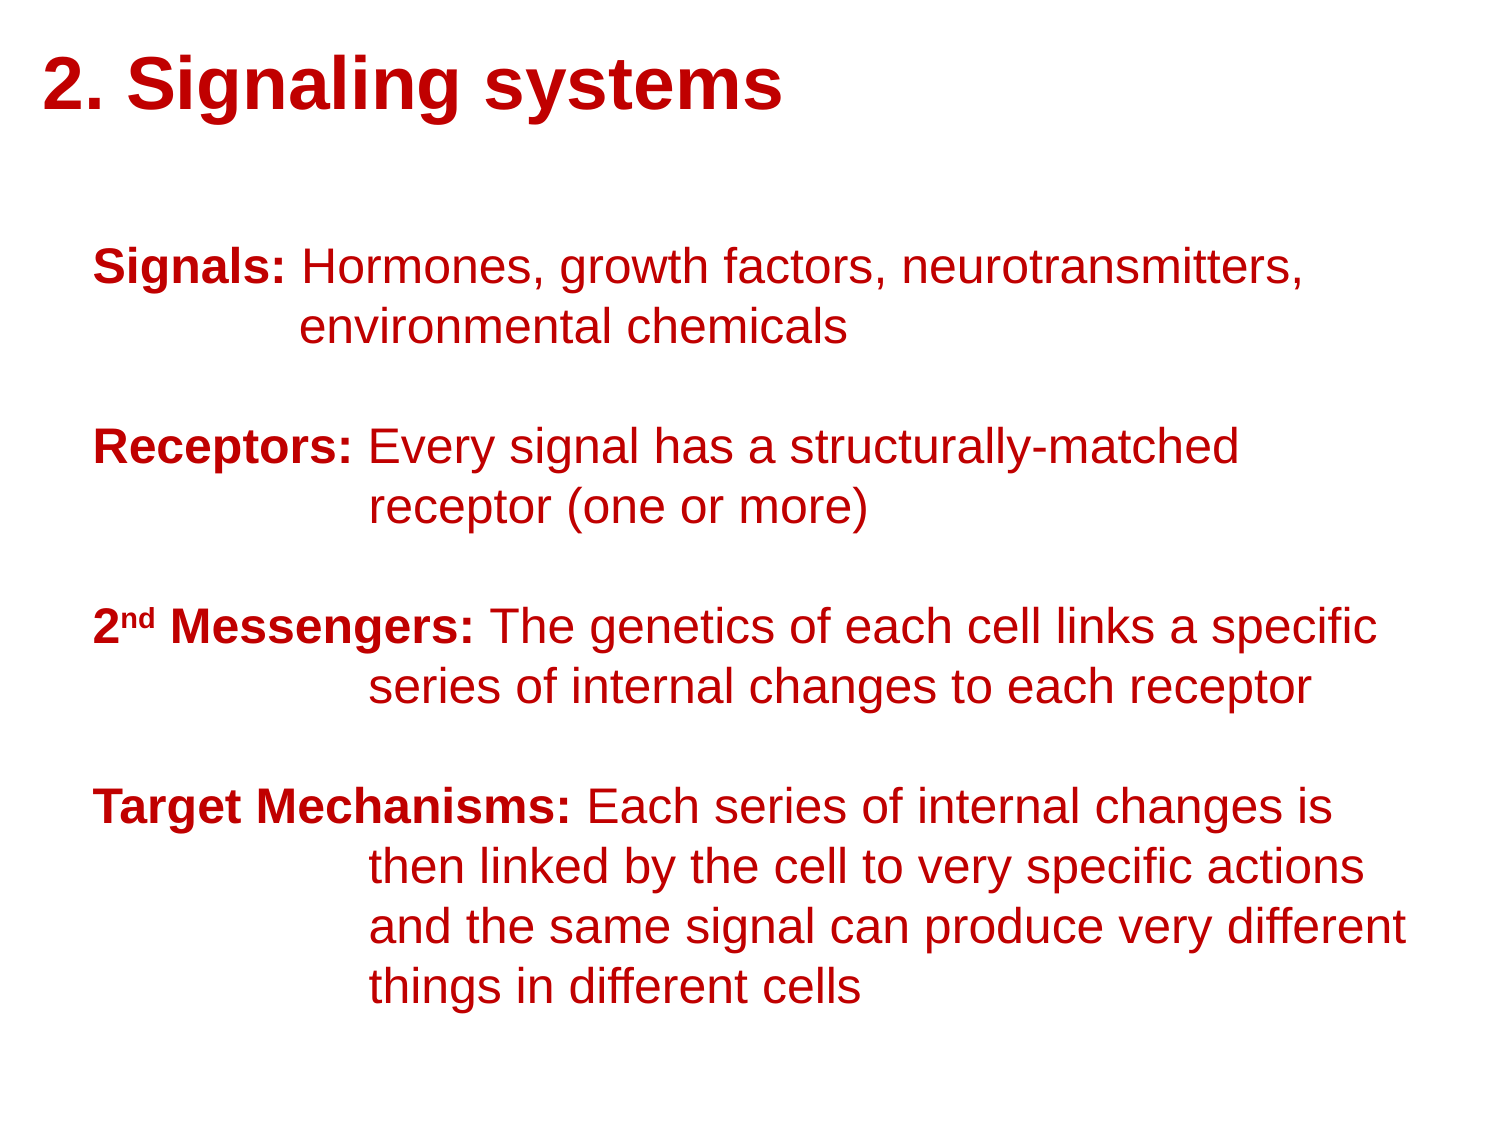

2. Signaling systems
Signals: Hormones, growth factors, neurotransmitters,
	    environmental chemicals

Receptors: Every signal has a structurally-matched
	         receptor (one or more)

2nd Messengers: The genetics of each cell links a specific	         series of internal changes to each receptor

Target Mechanisms: Each series of internal changes is 	         then linked by the cell to very specific actions
	         and the same signal can produce very different
	         things in different cells